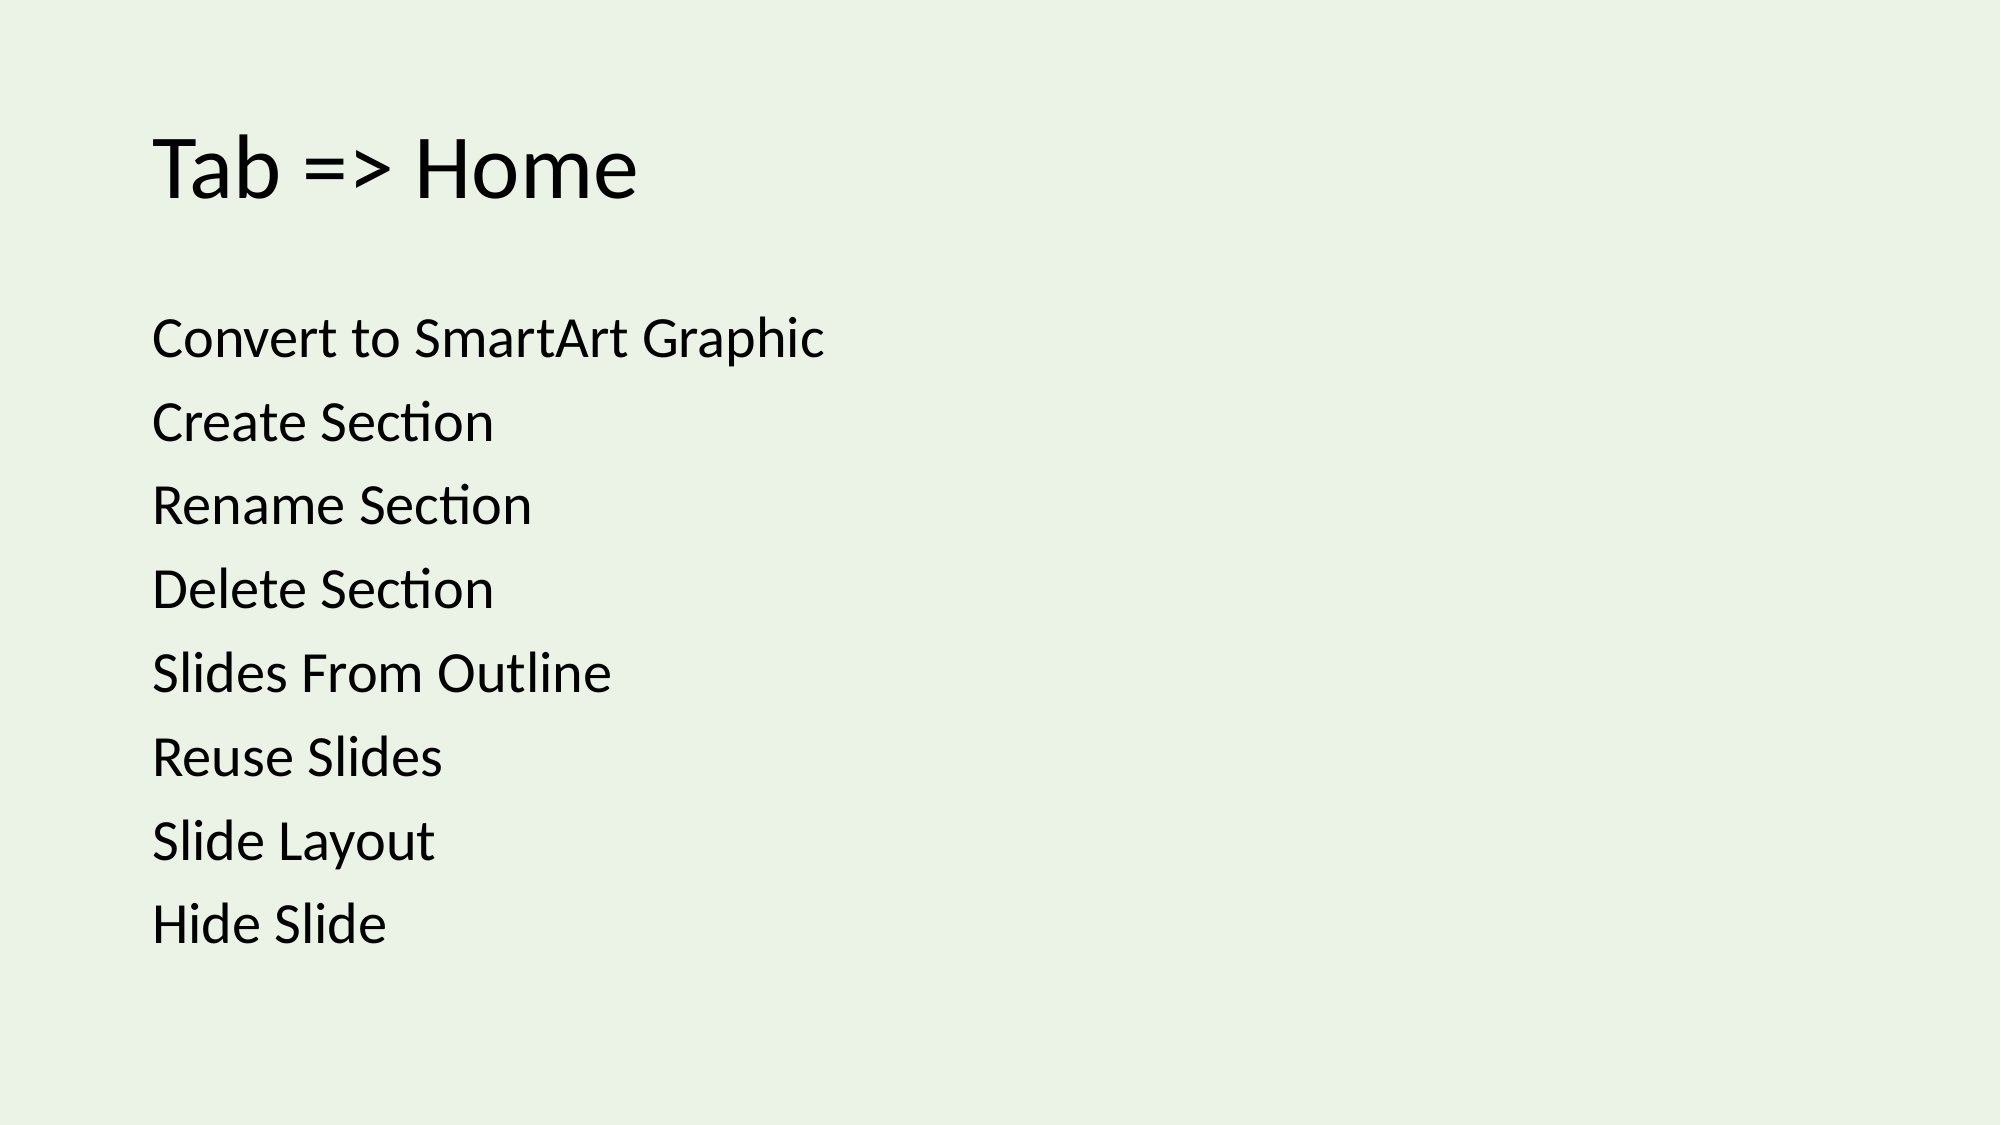

# Tab => Home
Convert to SmartArt Graphic
Create Section
Rename Section
Delete Section
Slides From Outline
Reuse Slides
Slide Layout
Hide Slide